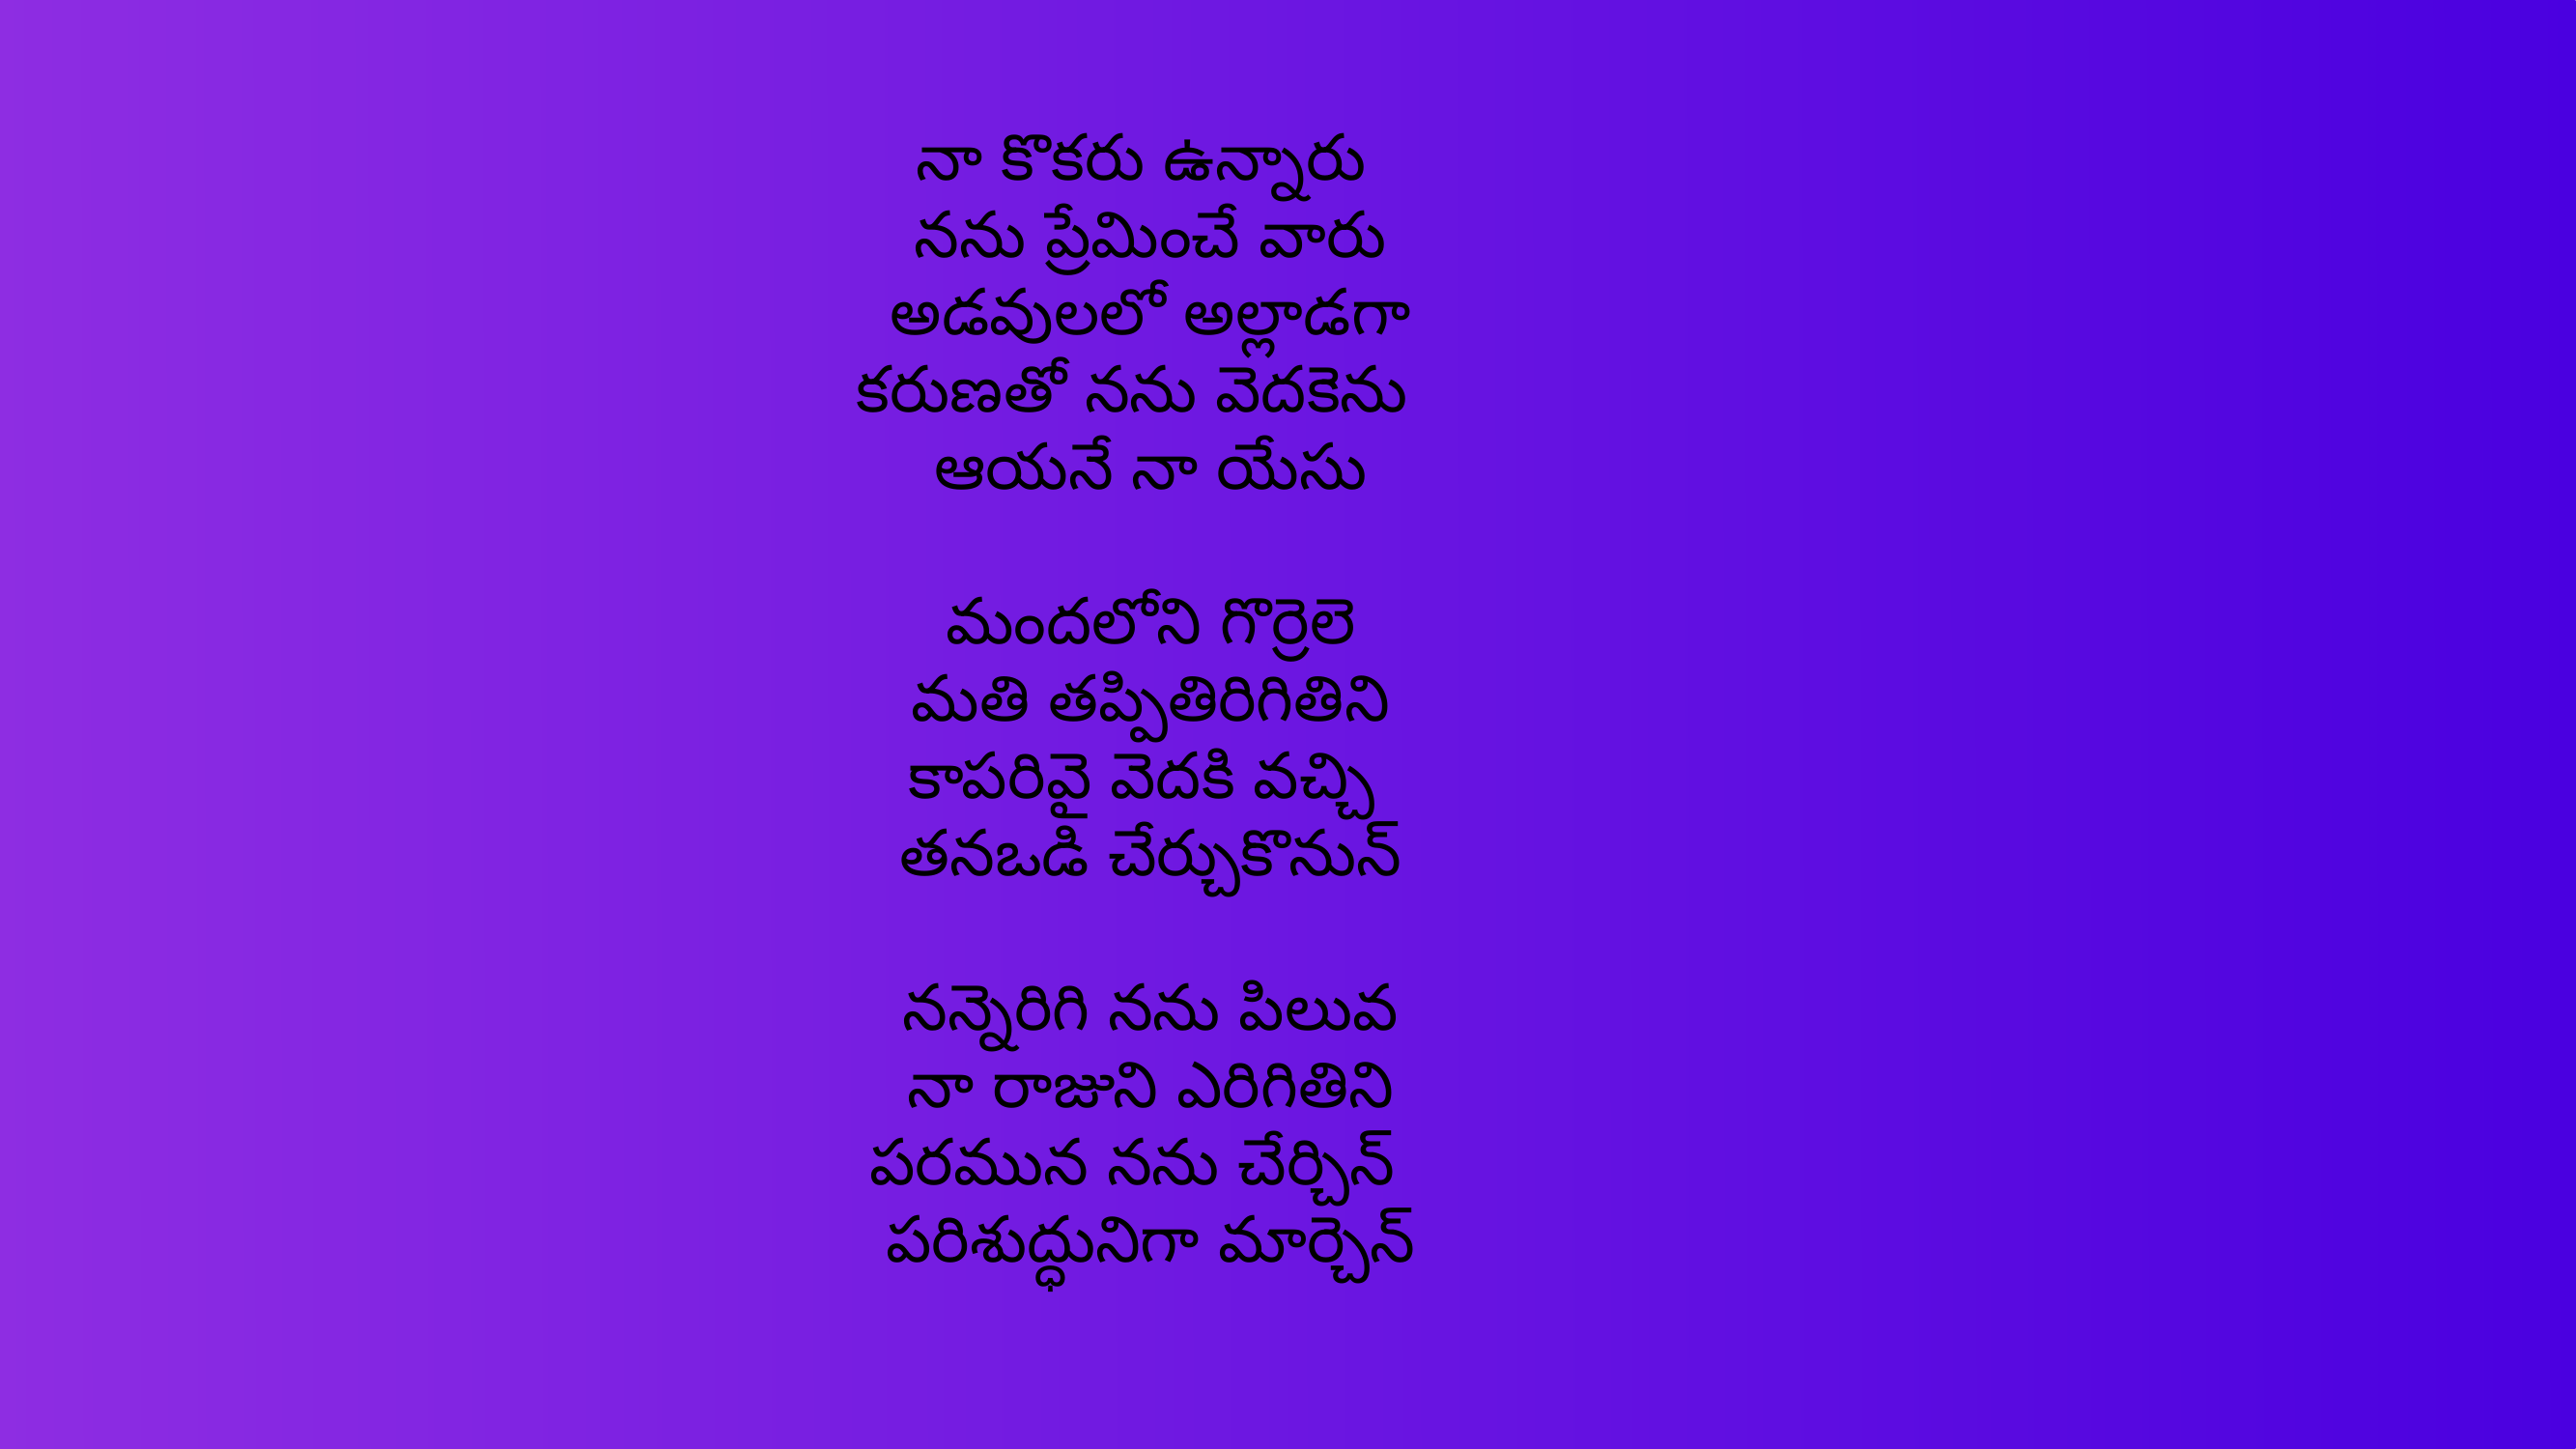

నా కొకరు ఉన్నారు
నను ప్రేమించే వారు
అడవులలో అల్లాడగా
కరుణతో నను వెదకెను
ఆయనే నా యేసు

మందలోని గొర్రెలె
మతి తప్పితిరిగితిని
కాపరివై వెదకి వచ్చి
తనఒడి చేర్చుకొనున్

 నన్నెరిగి నను పిలువ
నా రాజుని ఎరిగితిని
పరమున నను చేర్చిన్
పరిశుద్ధునిగా మార్చెన్